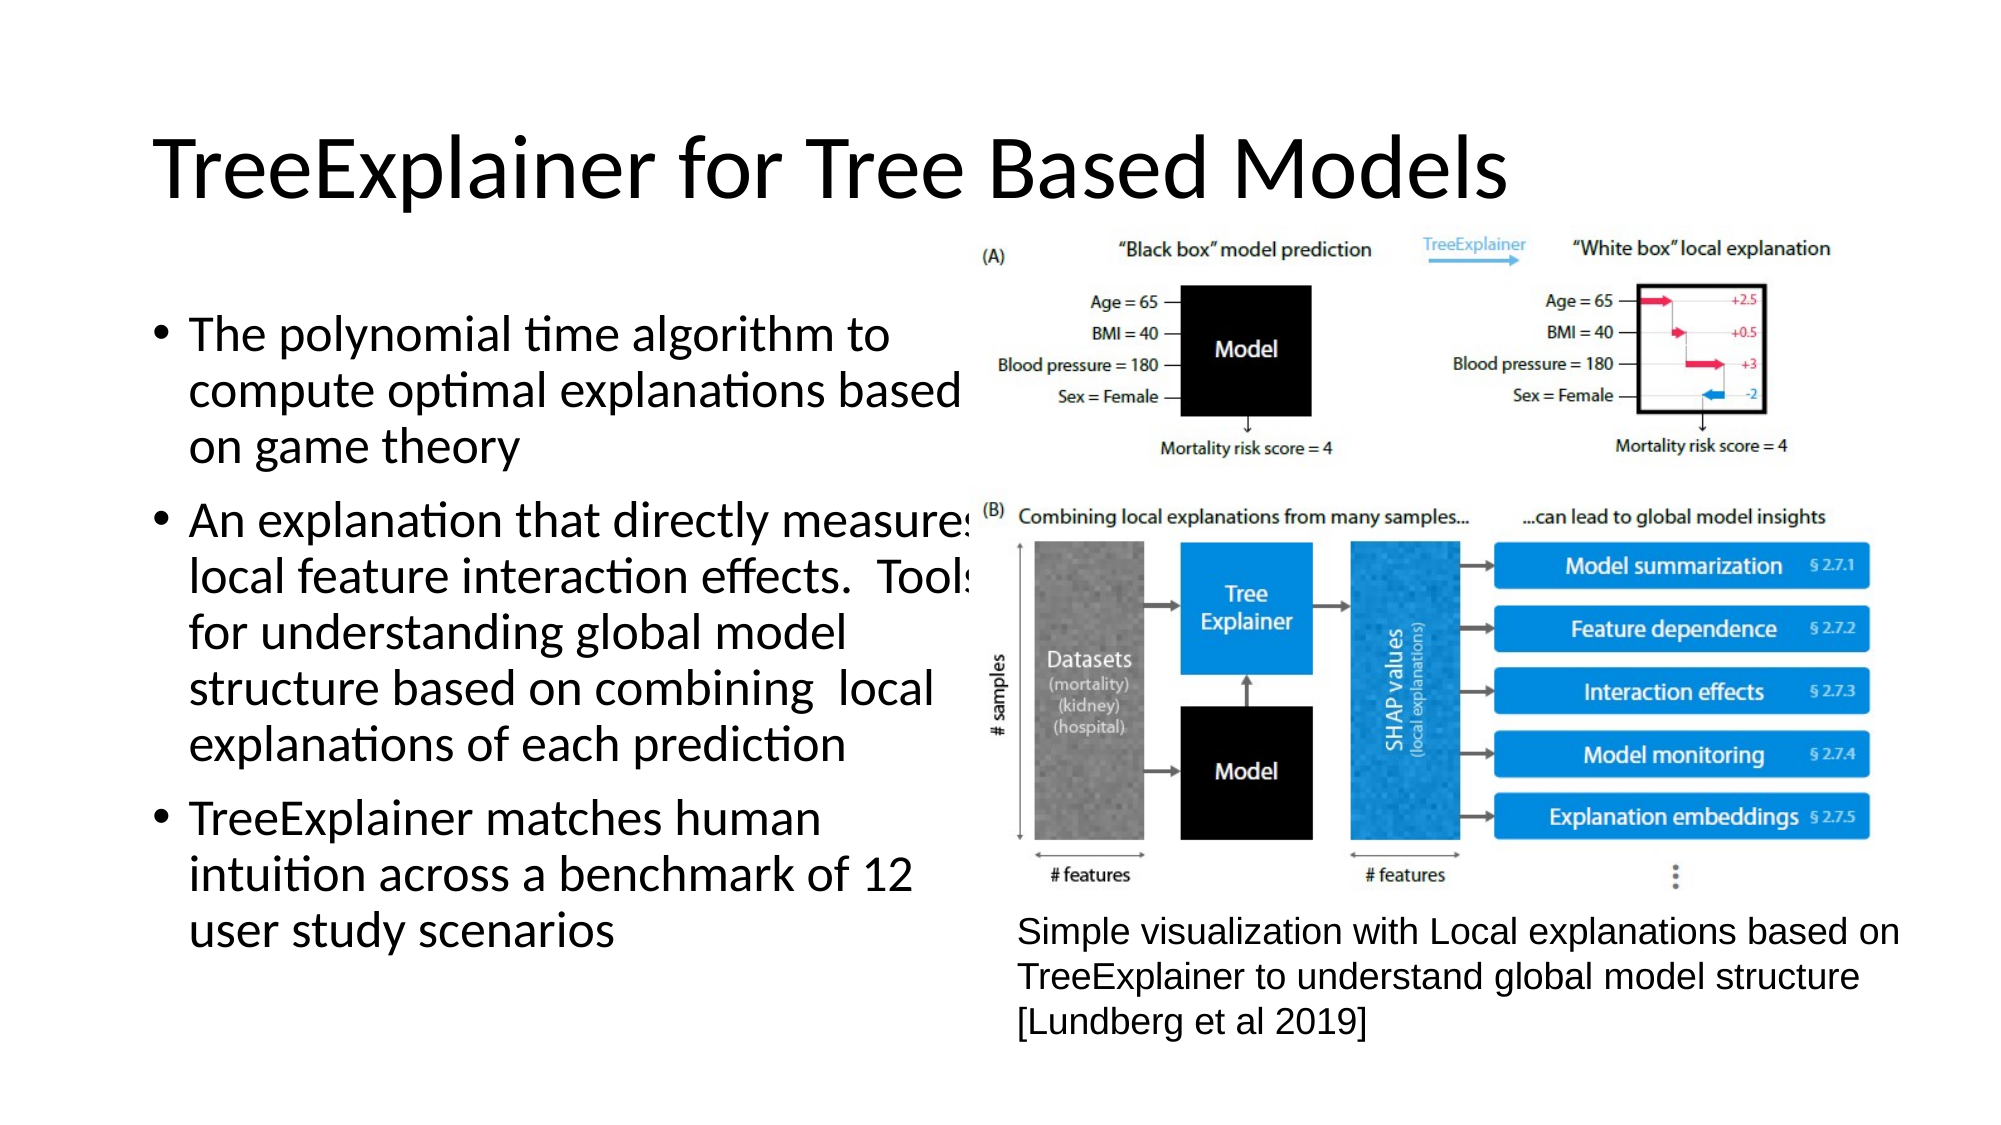

# TreeExplainer for Tree Based Models

The polynomial time algorithm to compute optimal explanations based  on game theory
An explanation that directly measures local feature interaction effects.  Tools for understanding global model structure based on combining  local explanations of each prediction
TreeExplainer matches human intuition across a benchmark of 12 user study scenarios
Simple visualization with Local explanations based on
TreeExplainer to understand global model structure
[Lundberg et al 2019]